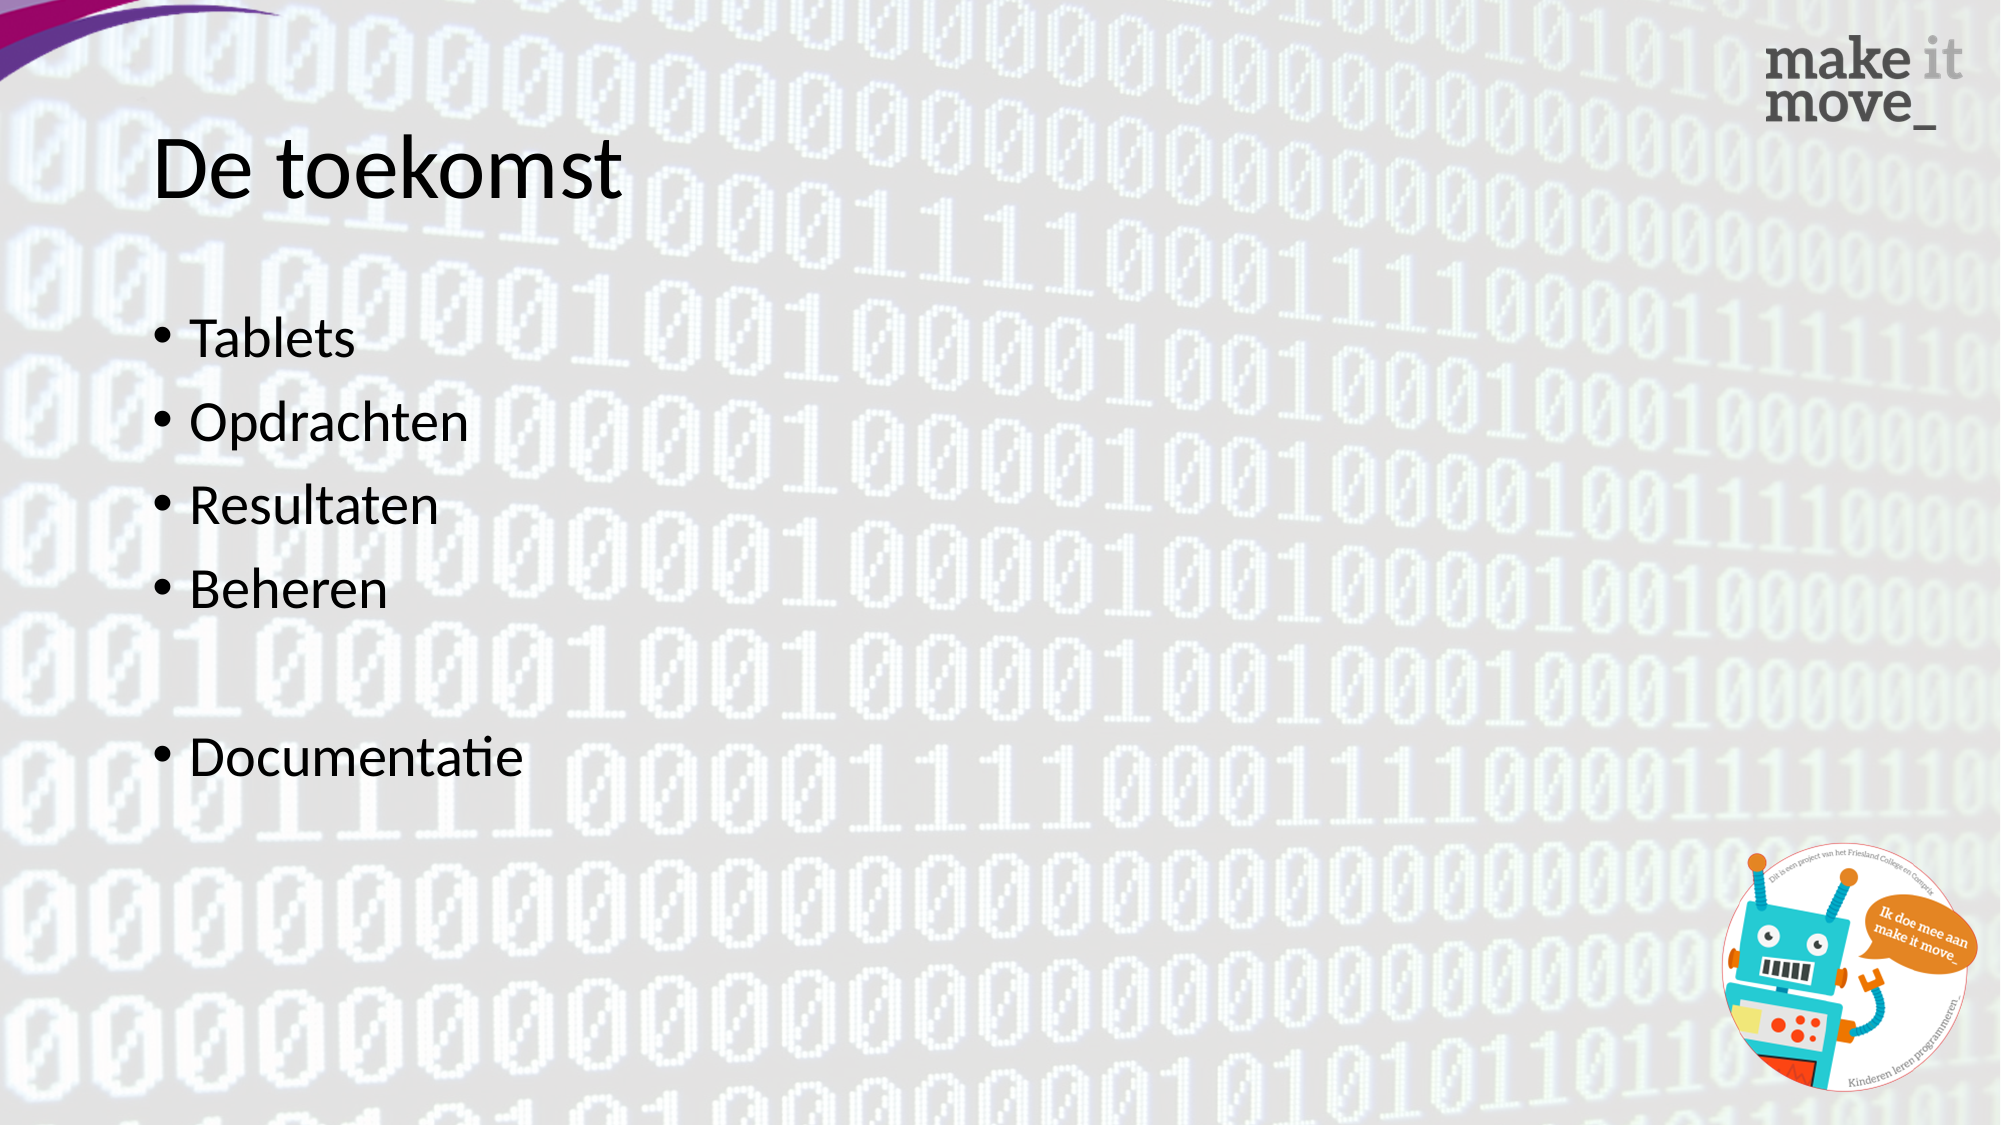

# De toekomst
Tablets
Opdrachten
Resultaten
Beheren

Documentatie